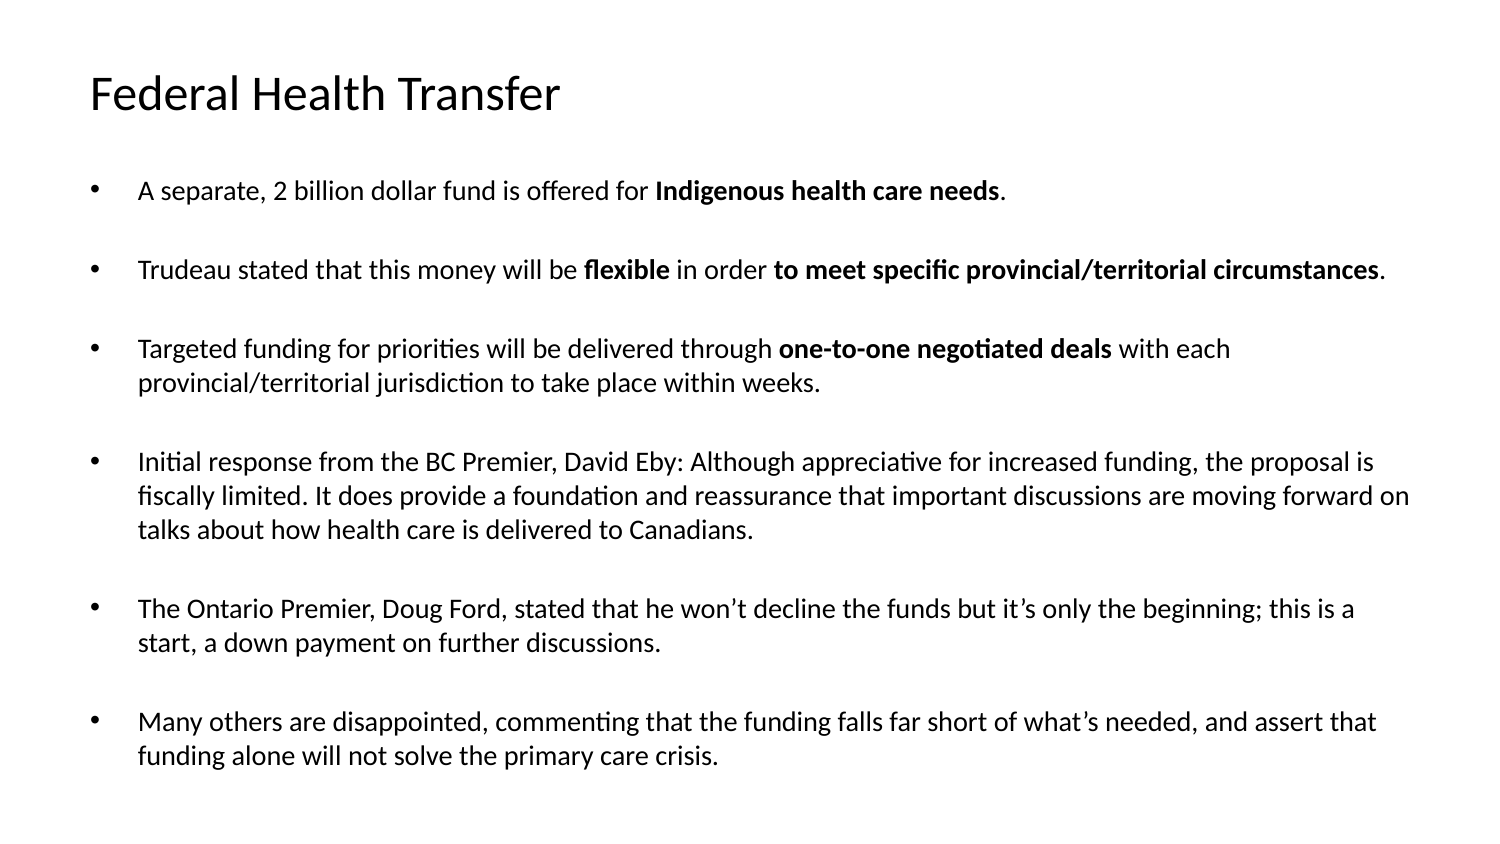

# Federal Health Transfer
A separate, 2 billion dollar fund is offered for Indigenous health care needs.

Trudeau stated that this money will be flexible in order to meet specific provincial/territorial circumstances.

Targeted funding for priorities will be delivered through one-to-one negotiated deals with each provincial/territorial jurisdiction to take place within weeks.

Initial response from the BC Premier, David Eby: Although appreciative for increased funding, the proposal is fiscally limited. It does provide a foundation and reassurance that important discussions are moving forward on talks about how health care is delivered to Canadians.

The Ontario Premier, Doug Ford, stated that he won’t decline the funds but it’s only the beginning; this is a start, a down payment on further discussions.

Many others are disappointed, commenting that the funding falls far short of what’s needed, and assert that funding alone will not solve the primary care crisis.